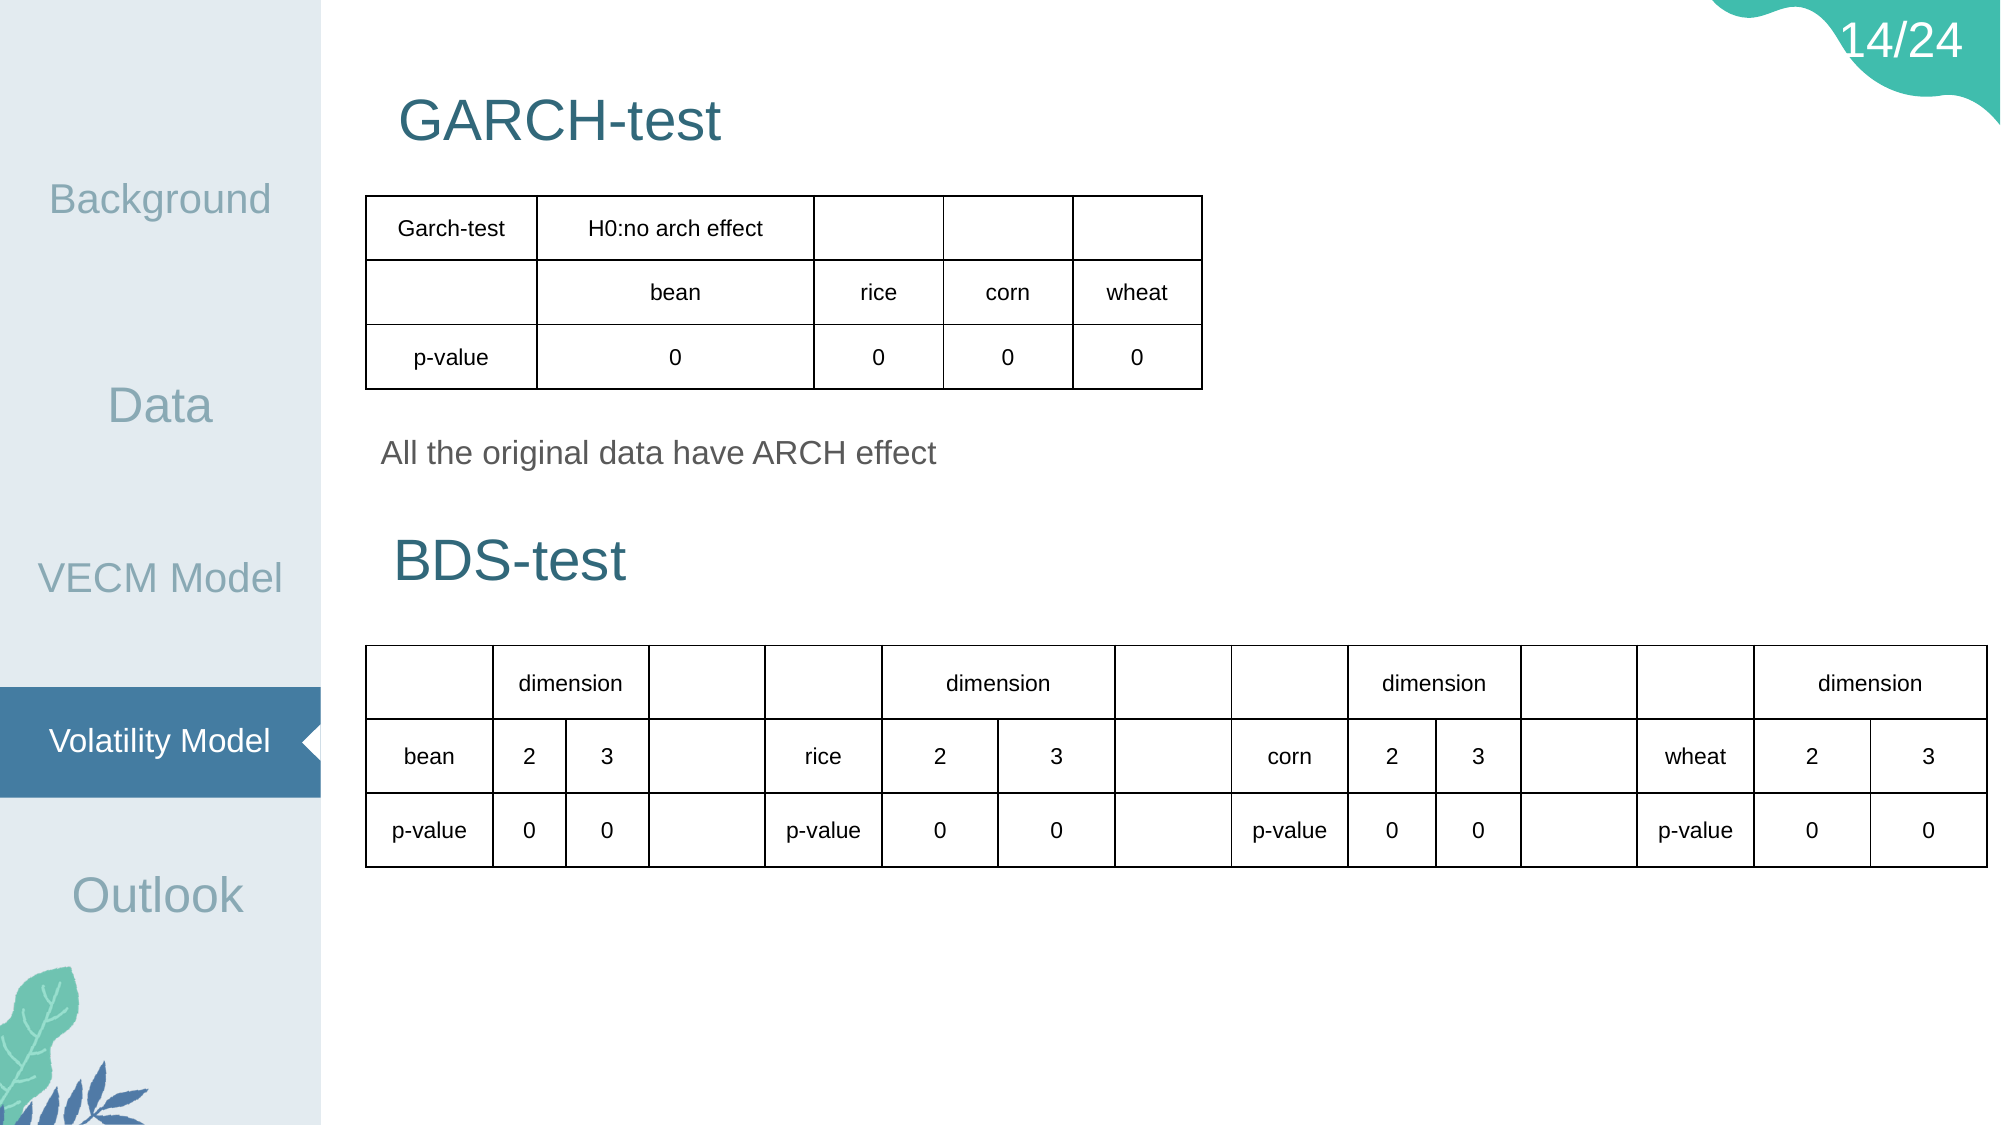

14/24
GARCH-test
Background
| Garch-test | H0:no arch effect |  |  |  |
| --- | --- | --- | --- | --- |
|  | bean | rice | corn | wheat |
| p-value | 0 | 0 | 0 | 0 |
Data
All the original data have ARCH effect
BDS-test
VECM Model
|  | dimension |  |  |  | dimension |  |  |  | dimension |  |  |  | dimension |  |
| --- | --- | --- | --- | --- | --- | --- | --- | --- | --- | --- | --- | --- | --- | --- |
| bean | 2 | 3 |  | rice | 2 | 3 |  | corn | 2 | 3 |  | wheat | 2 | 3 |
| p-value | 0 | 0 |  | p-value | 0 | 0 |  | p-value | 0 | 0 |  | p-value | 0 | 0 |

Volatility Model
Outlook